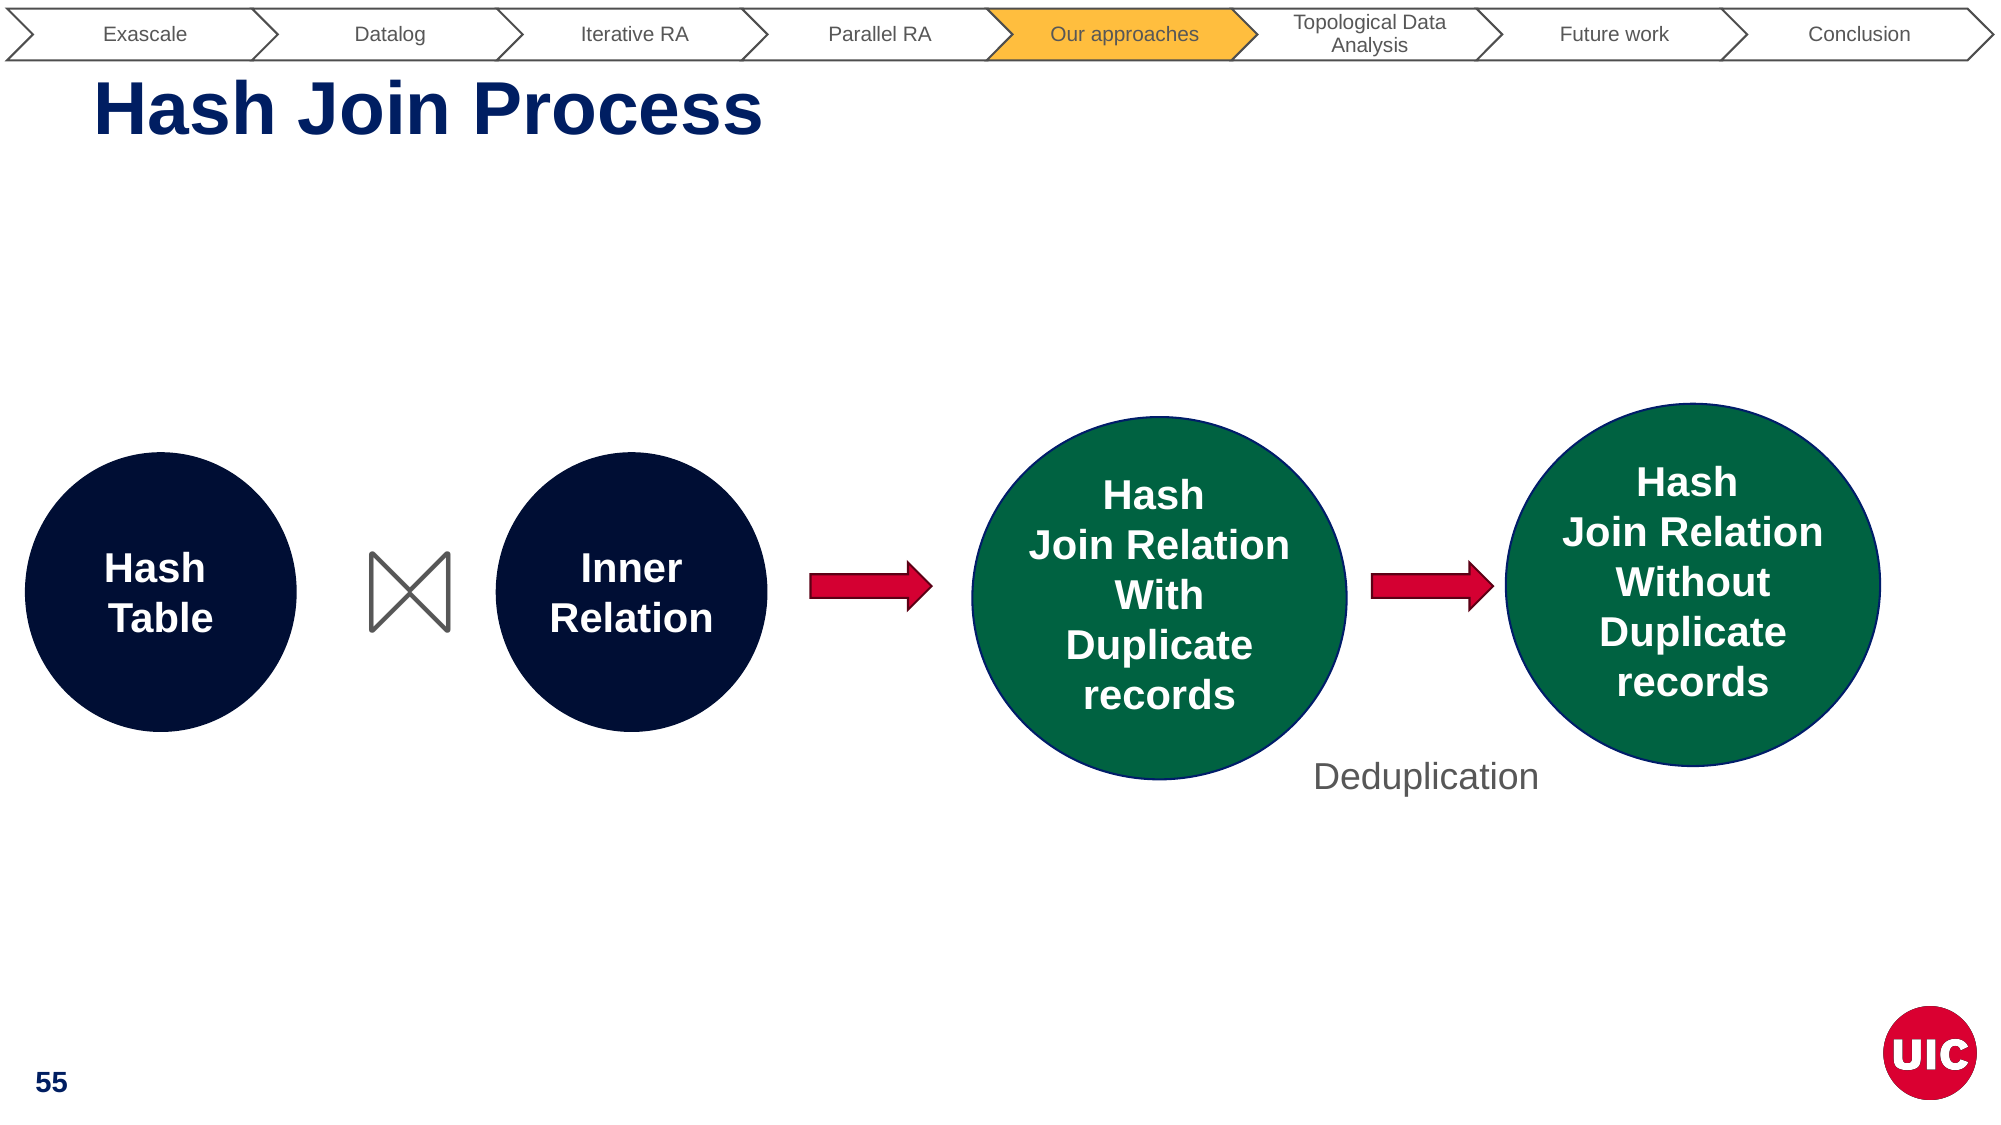

Exascale
Datalog
Iterative RA
Parallel RA
Our approaches
Topological Data Analysis
Future work
Conclusion
# Hash Join Process
Hash
Join Relation
With
Duplicate records

Hash
Join Relation
Without
Duplicate records

Hash
Join Relation
With
Duplicate records
⨝
Hash
Table
Inner
Relation

Deduplication